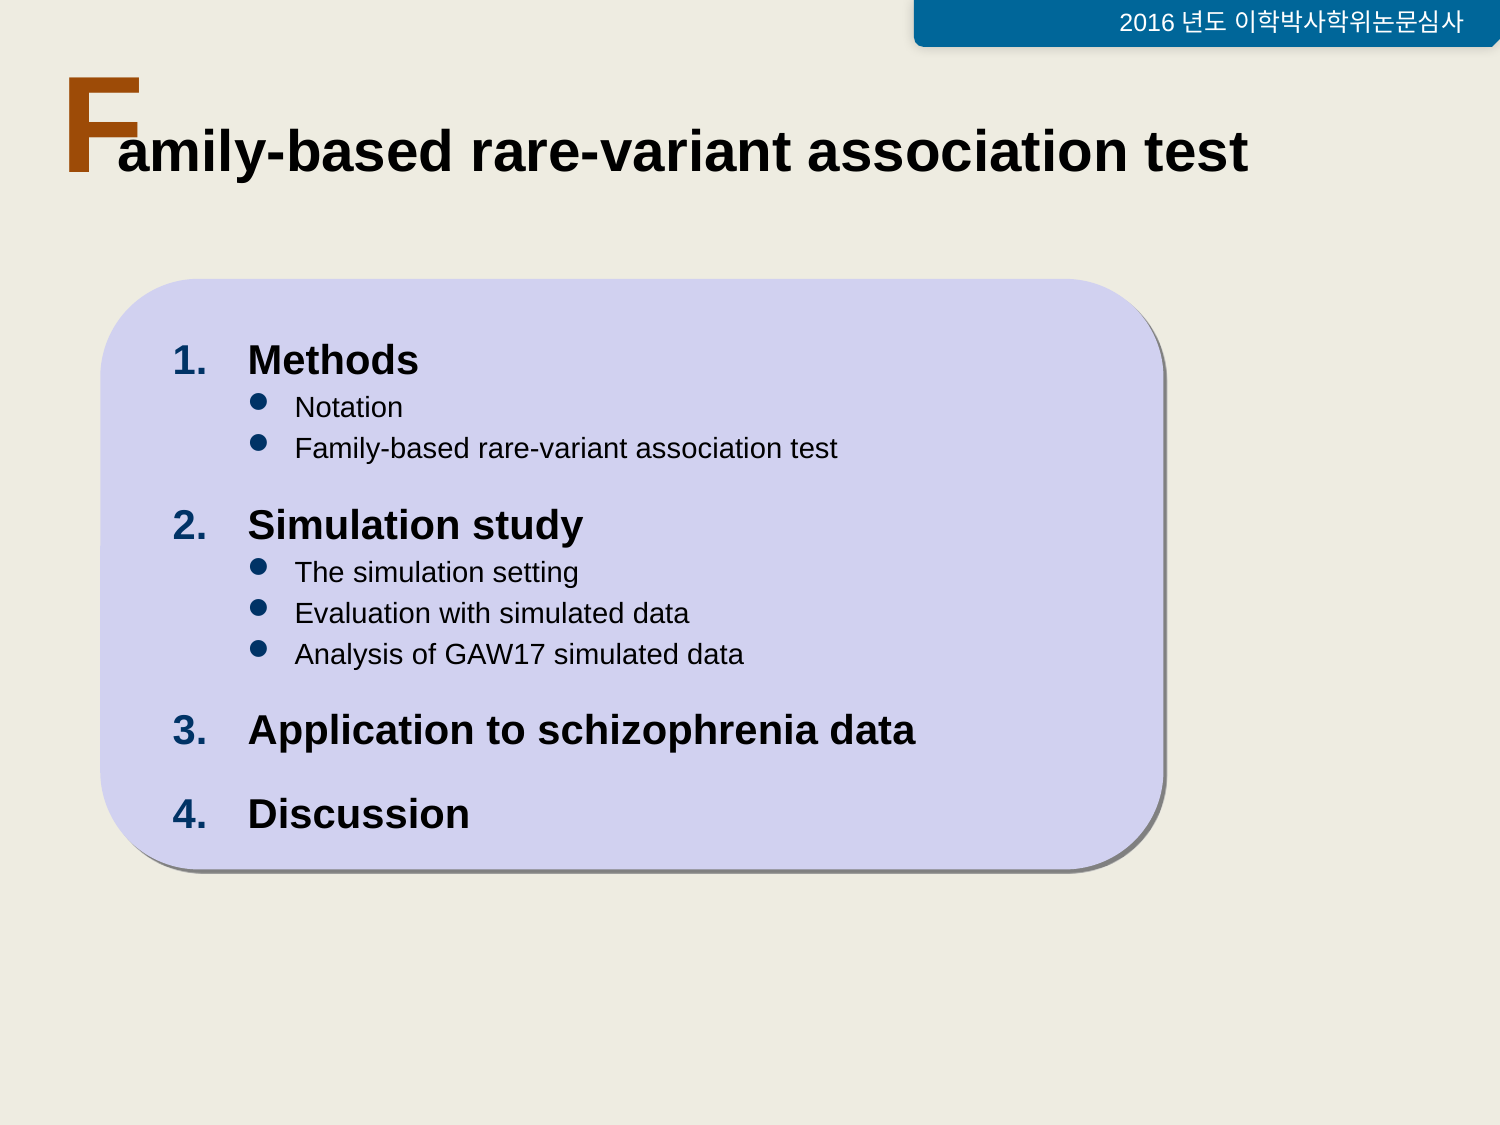

F
# amily-based rare-variant association test
Methods
Notation
Family-based rare-variant association test
Simulation study
The simulation setting
Evaluation with simulated data
Analysis of GAW17 simulated data
Application to schizophrenia data
Discussion